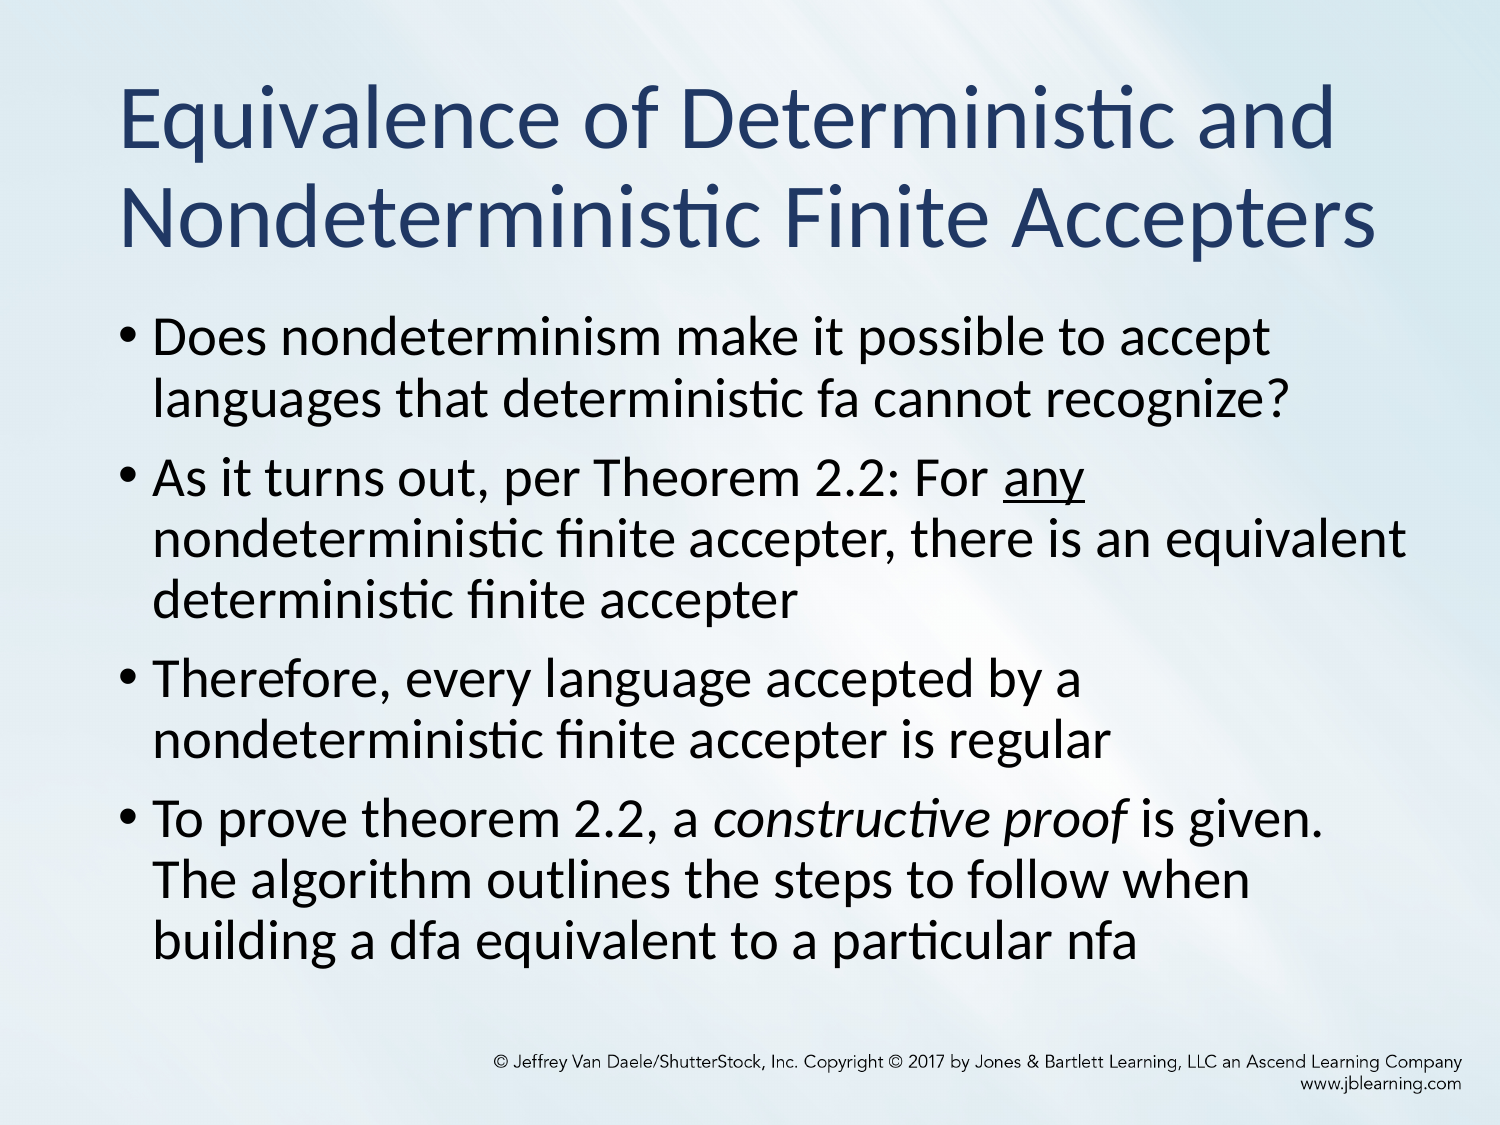

# Equivalence of Deterministic and Nondeterministic Finite Accepters
Does nondeterminism make it possible to accept languages that deterministic fa cannot recognize?
As it turns out, per Theorem 2.2: For any nondeterministic finite accepter, there is an equivalent deterministic finite accepter
Therefore, every language accepted by a nondeterministic finite accepter is regular
To prove theorem 2.2, a constructive proof is given.  The algorithm outlines the steps to follow when building a dfa equivalent to a particular nfa